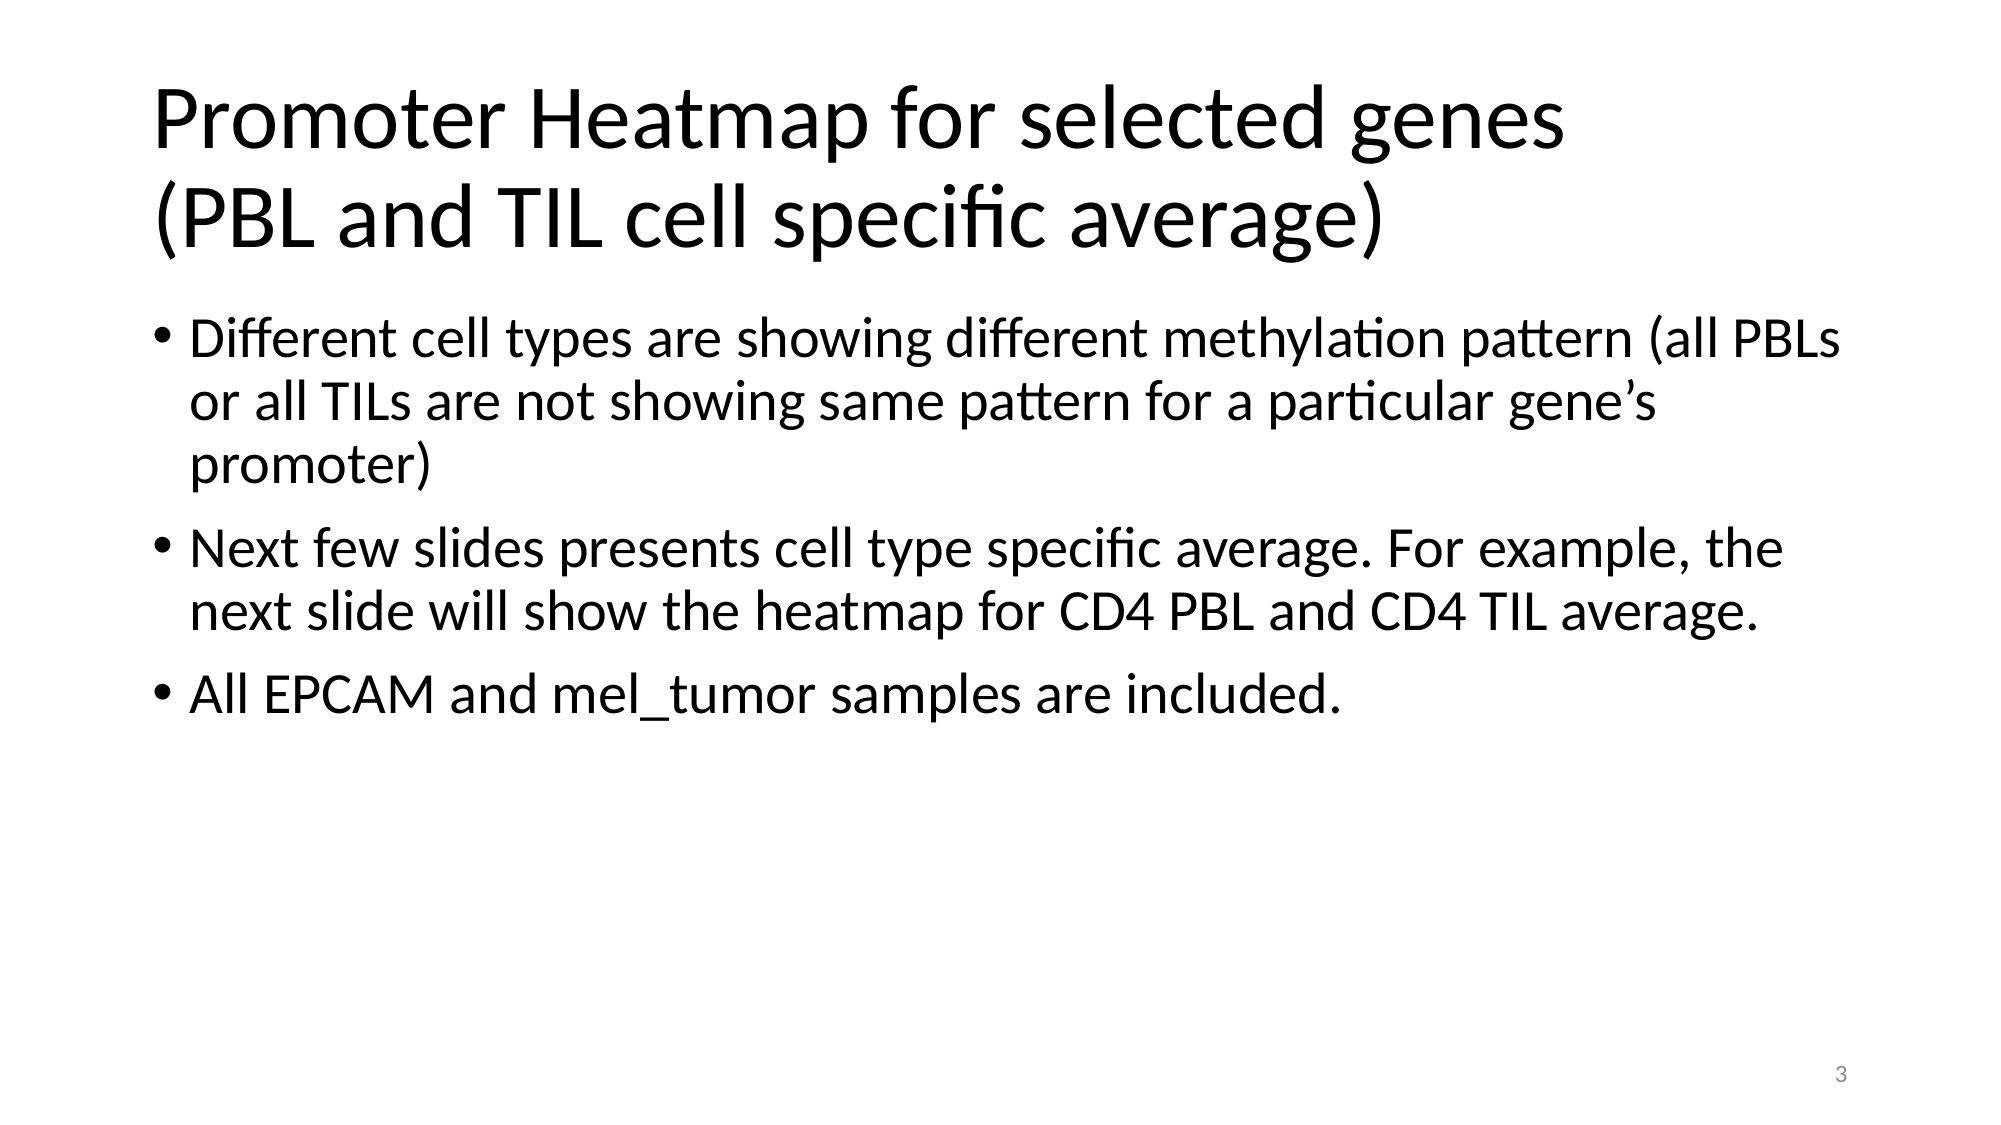

# Promoter Heatmap for selected genes (PBL and TIL cell specific average)
Different cell types are showing different methylation pattern (all PBLs or all TILs are not showing same pattern for a particular gene’s promoter)
Next few slides presents cell type specific average. For example, the next slide will show the heatmap for CD4 PBL and CD4 TIL average.
All EPCAM and mel_tumor samples are included.
3